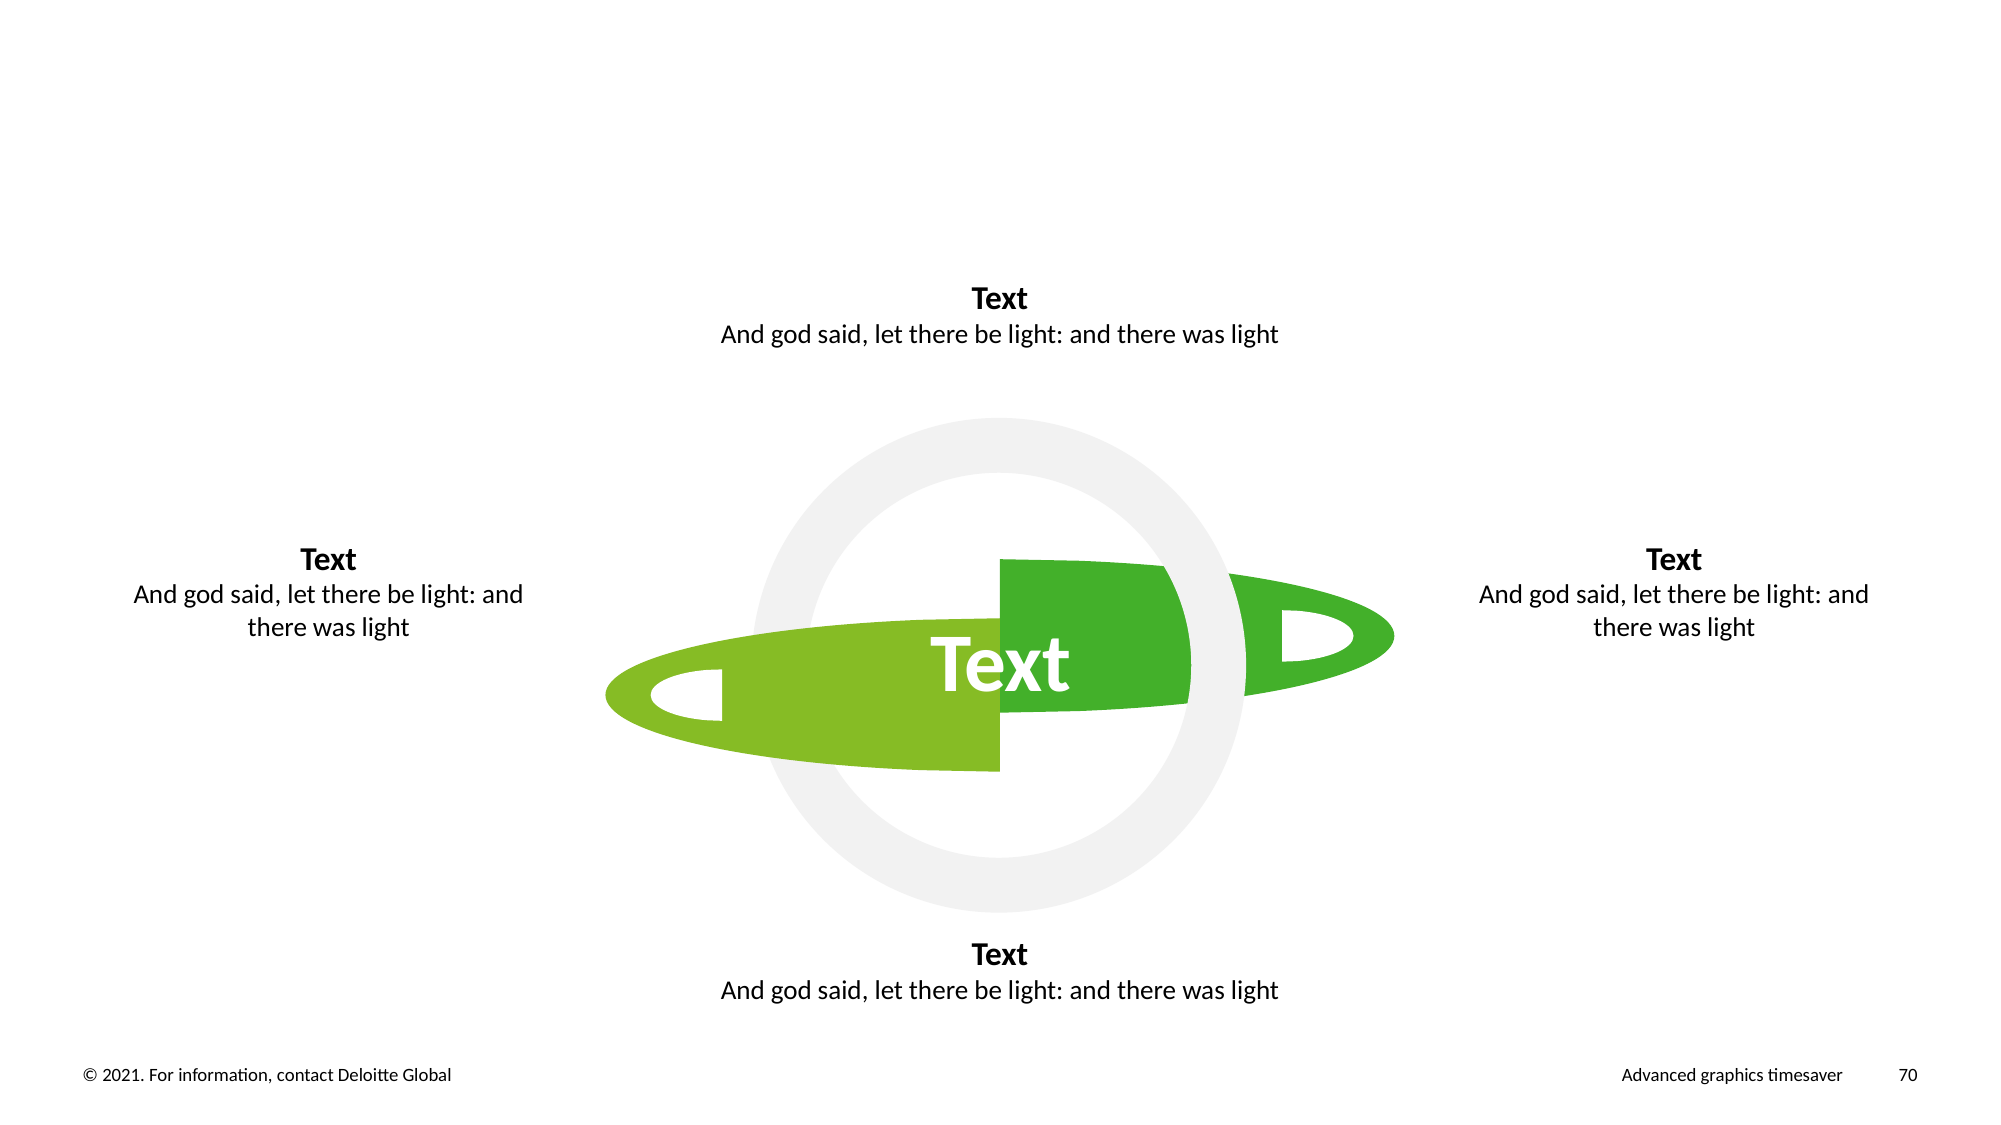

Text
And god said, let there be light: and there was light

Text
And god said, let there be light: and there was light
Text
And god said, let there be light: and there was light

Text

Text
And god said, let there be light: and there was light